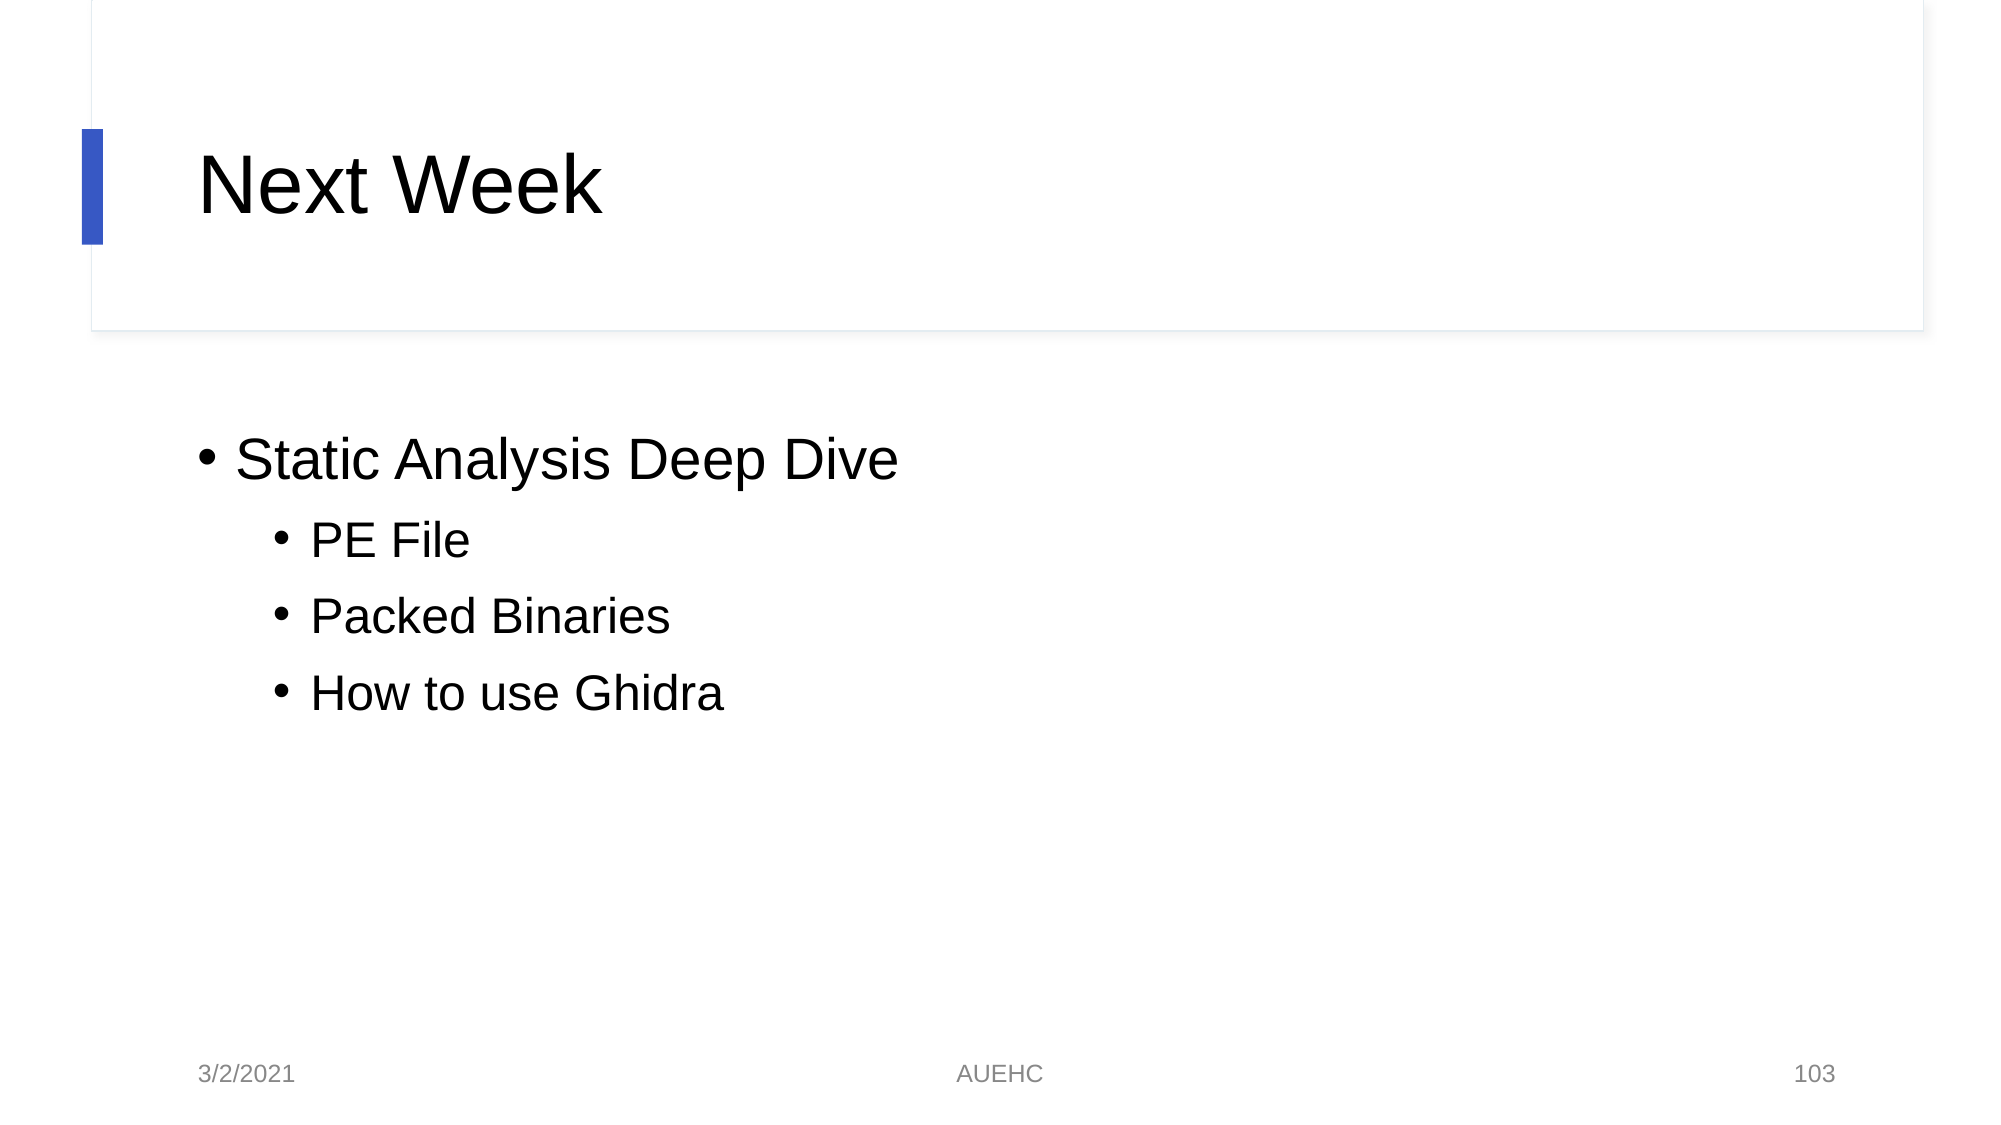

# Next Week
Static Analysis Deep Dive
PE File
Packed Binaries
How to use Ghidra
3/2/2021
AUEHC
103